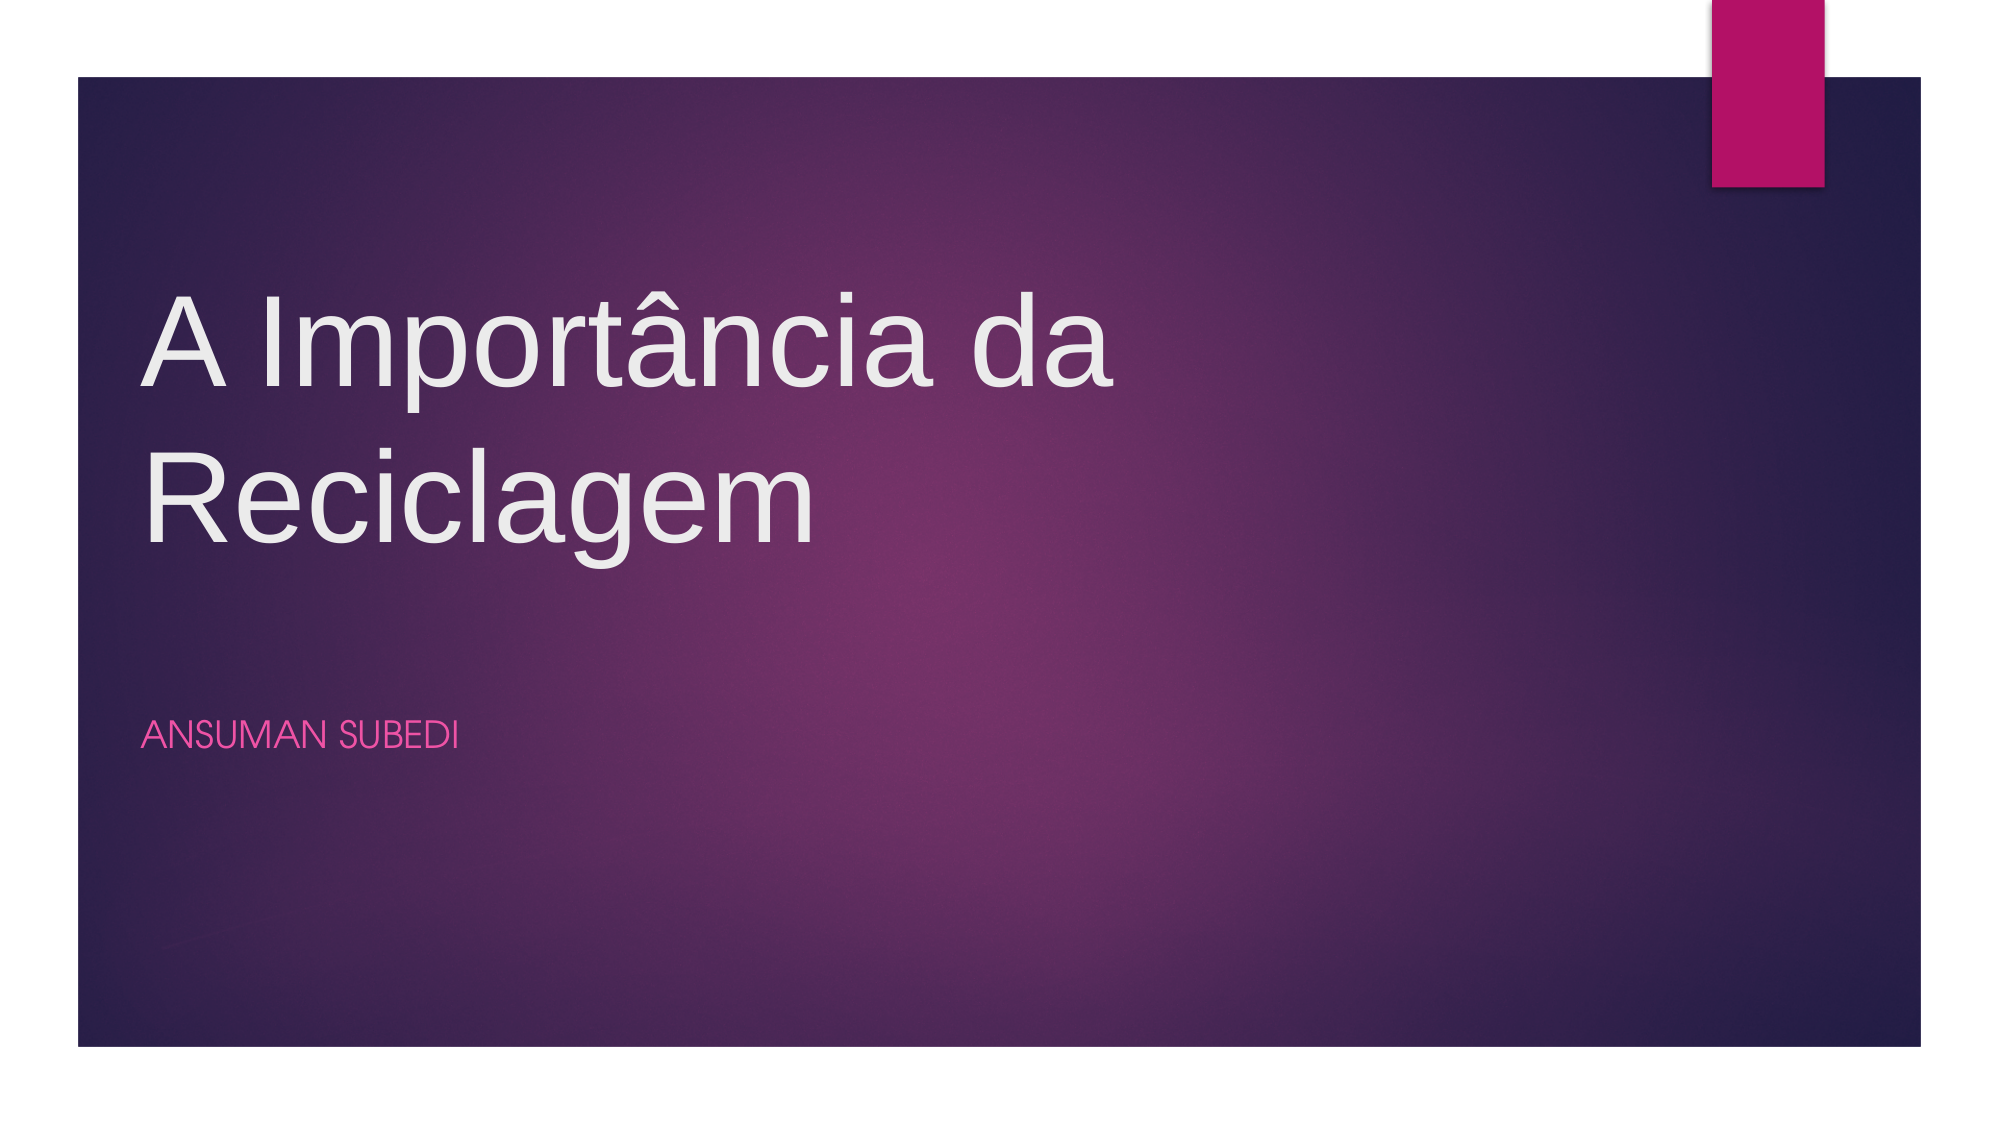

# A Importância da Reciclagem
Ansuman subedi